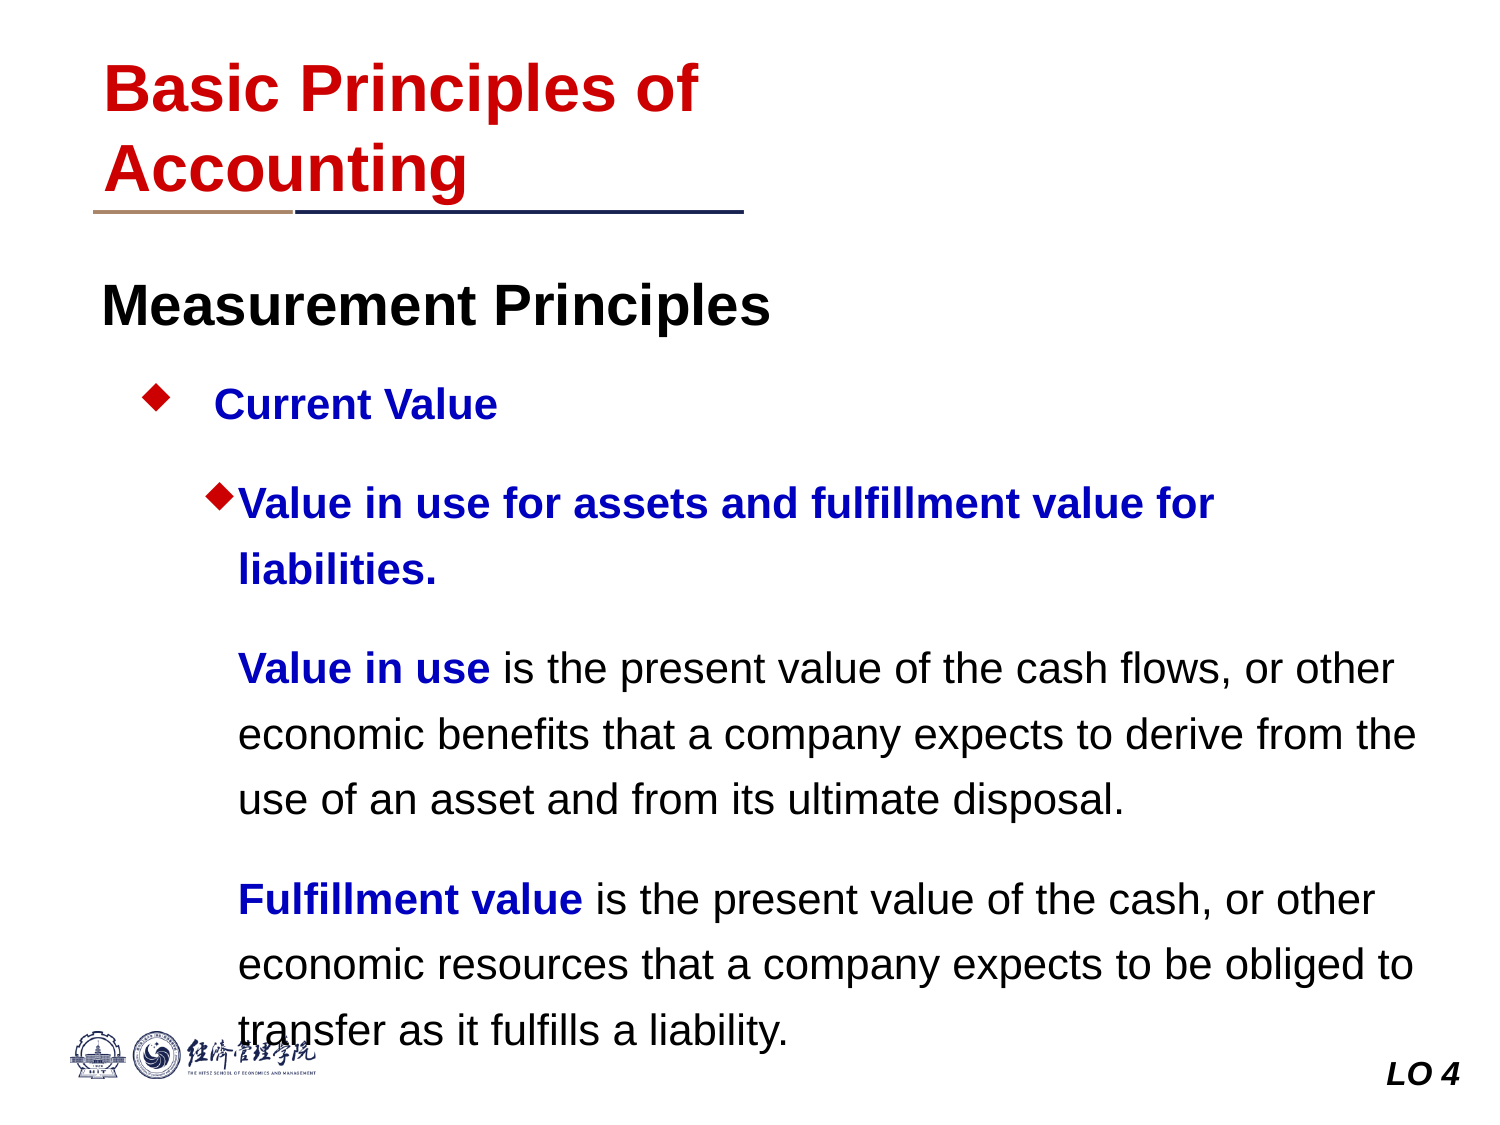

Basic Principles of Accounting
Measurement Principles
Current Value
Value in use for assets and fulfillment value for liabilities.
Value in use is the present value of the cash flows, or other economic benefits that a company expects to derive from the use of an asset and from its ultimate disposal.
Fulfillment value is the present value of the cash, or other economic resources that a company expects to be obliged to transfer as it fulfills a liability.
LO 4